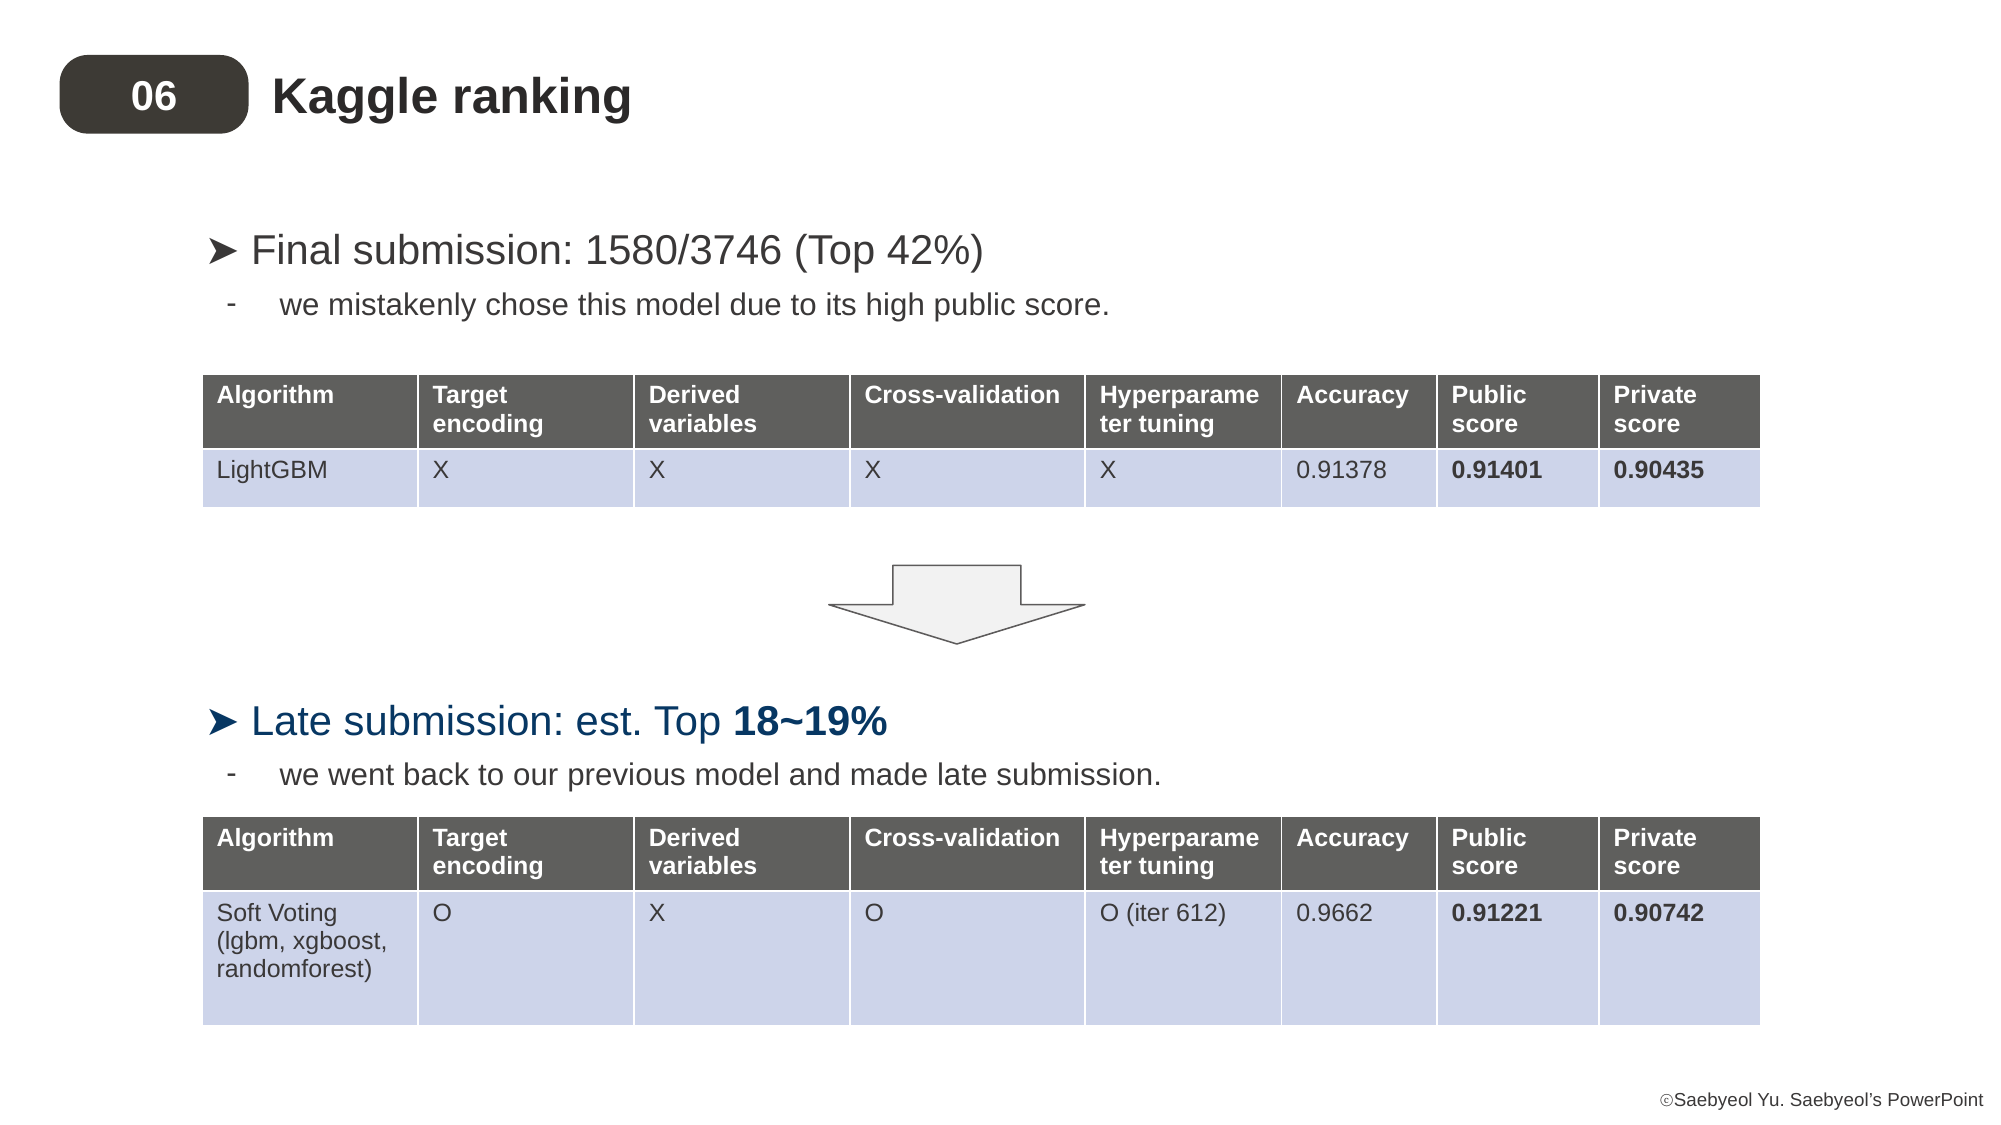

Kaggle ranking

06
➤ Final submission: 1580/3746 (Top 42%)
we mistakenly chose this model due to its high public score.

| Algorithm | Target encoding | Derived variables | Cross-validation | Hyperparameter tuning | Accuracy | Public score | Private score |
| --- | --- | --- | --- | --- | --- | --- | --- |
| LightGBM | X | X | X | X | 0.91378 | 0.91401 | 0.90435 |

➤ Late submission: est. Top 18~19%
we went back to our previous model and made late submission.
| Algorithm | Target encoding | Derived variables | Cross-validation | Hyperparameter tuning | Accuracy | Public score | Private score |
| --- | --- | --- | --- | --- | --- | --- | --- |
| Soft Voting (lgbm, xgboost, randomforest) | O | X | O | O (iter 612) | 0.9662 | 0.91221 | 0.90742 |